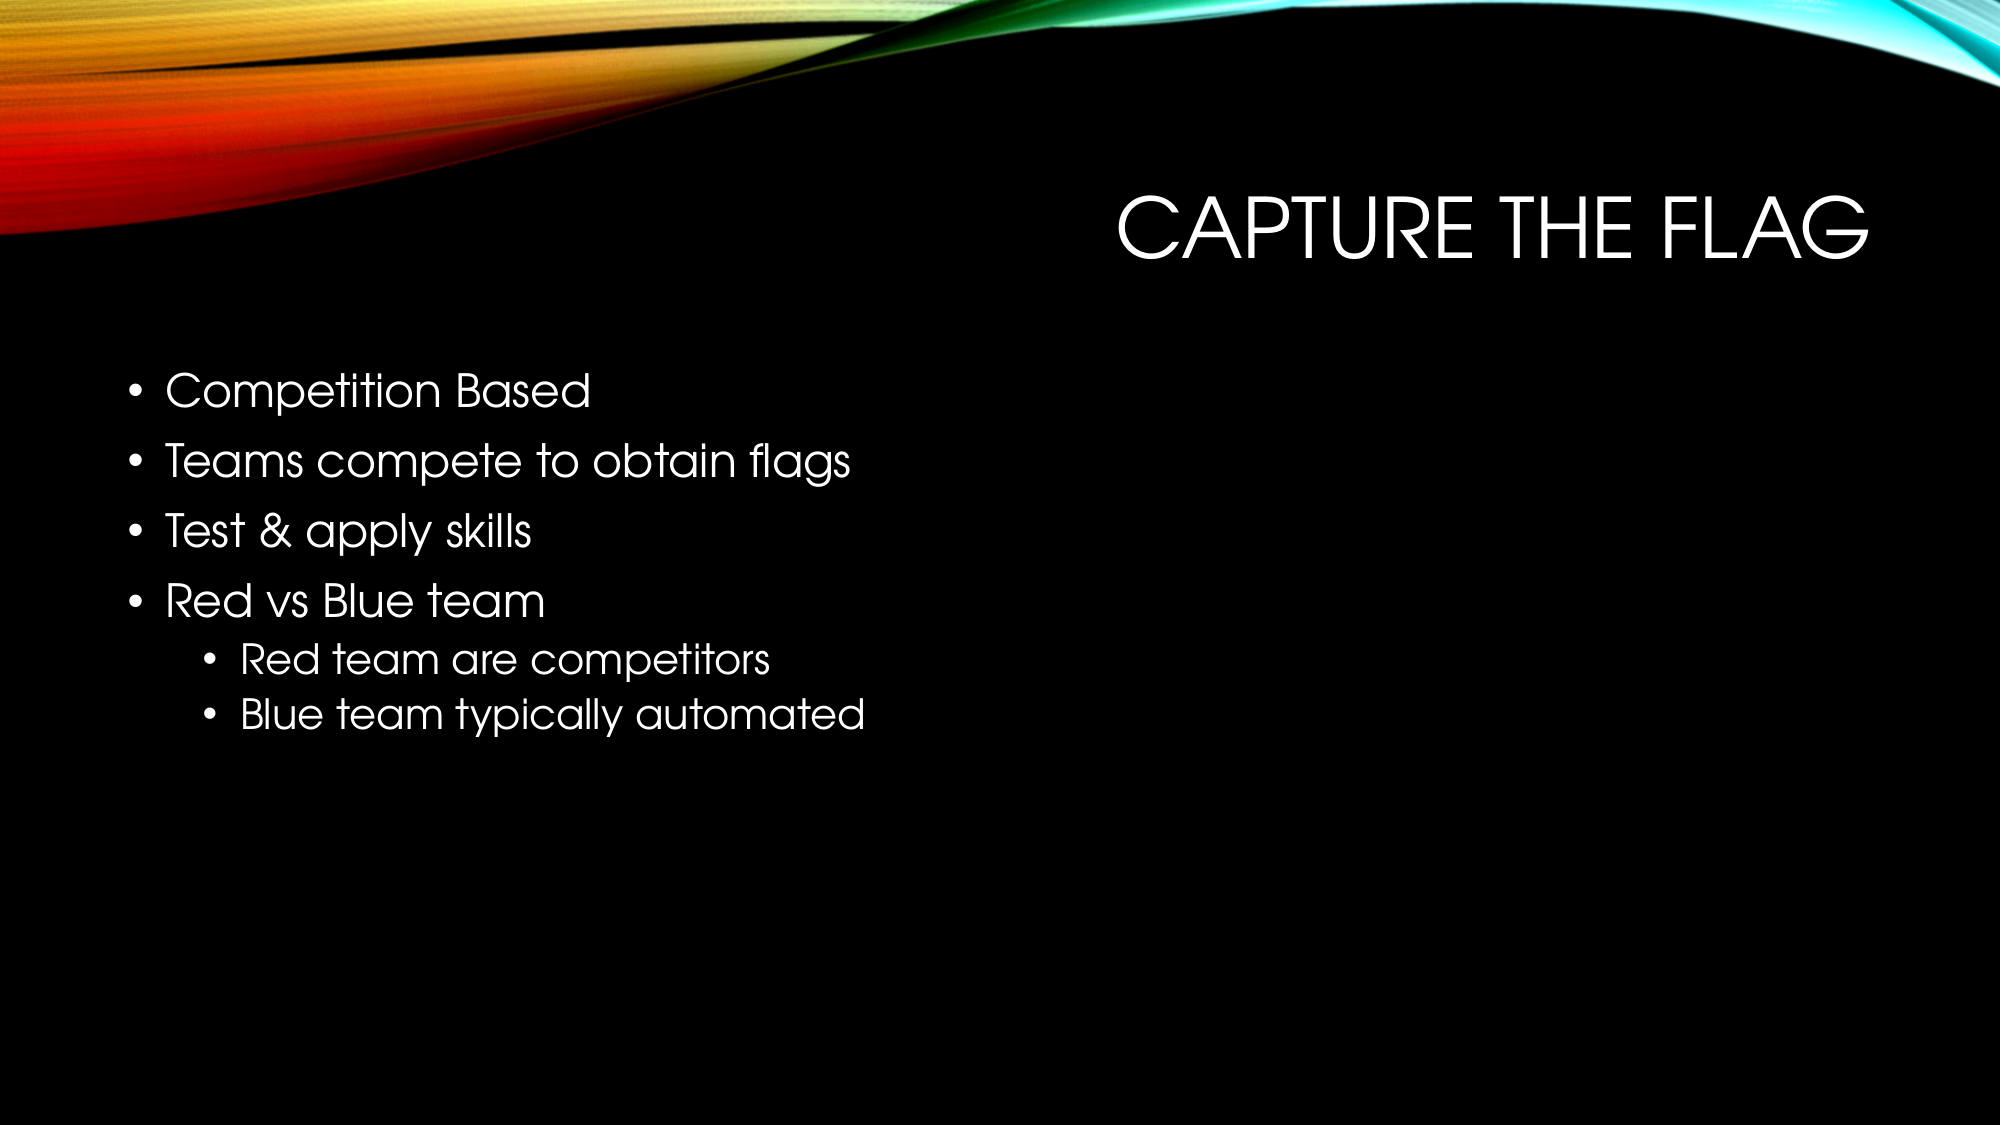

# Capture the Flag
Competition Based
Teams compete to obtain flags
Test & apply skills
Red vs Blue team
Red team are competitors
Blue team typically automated